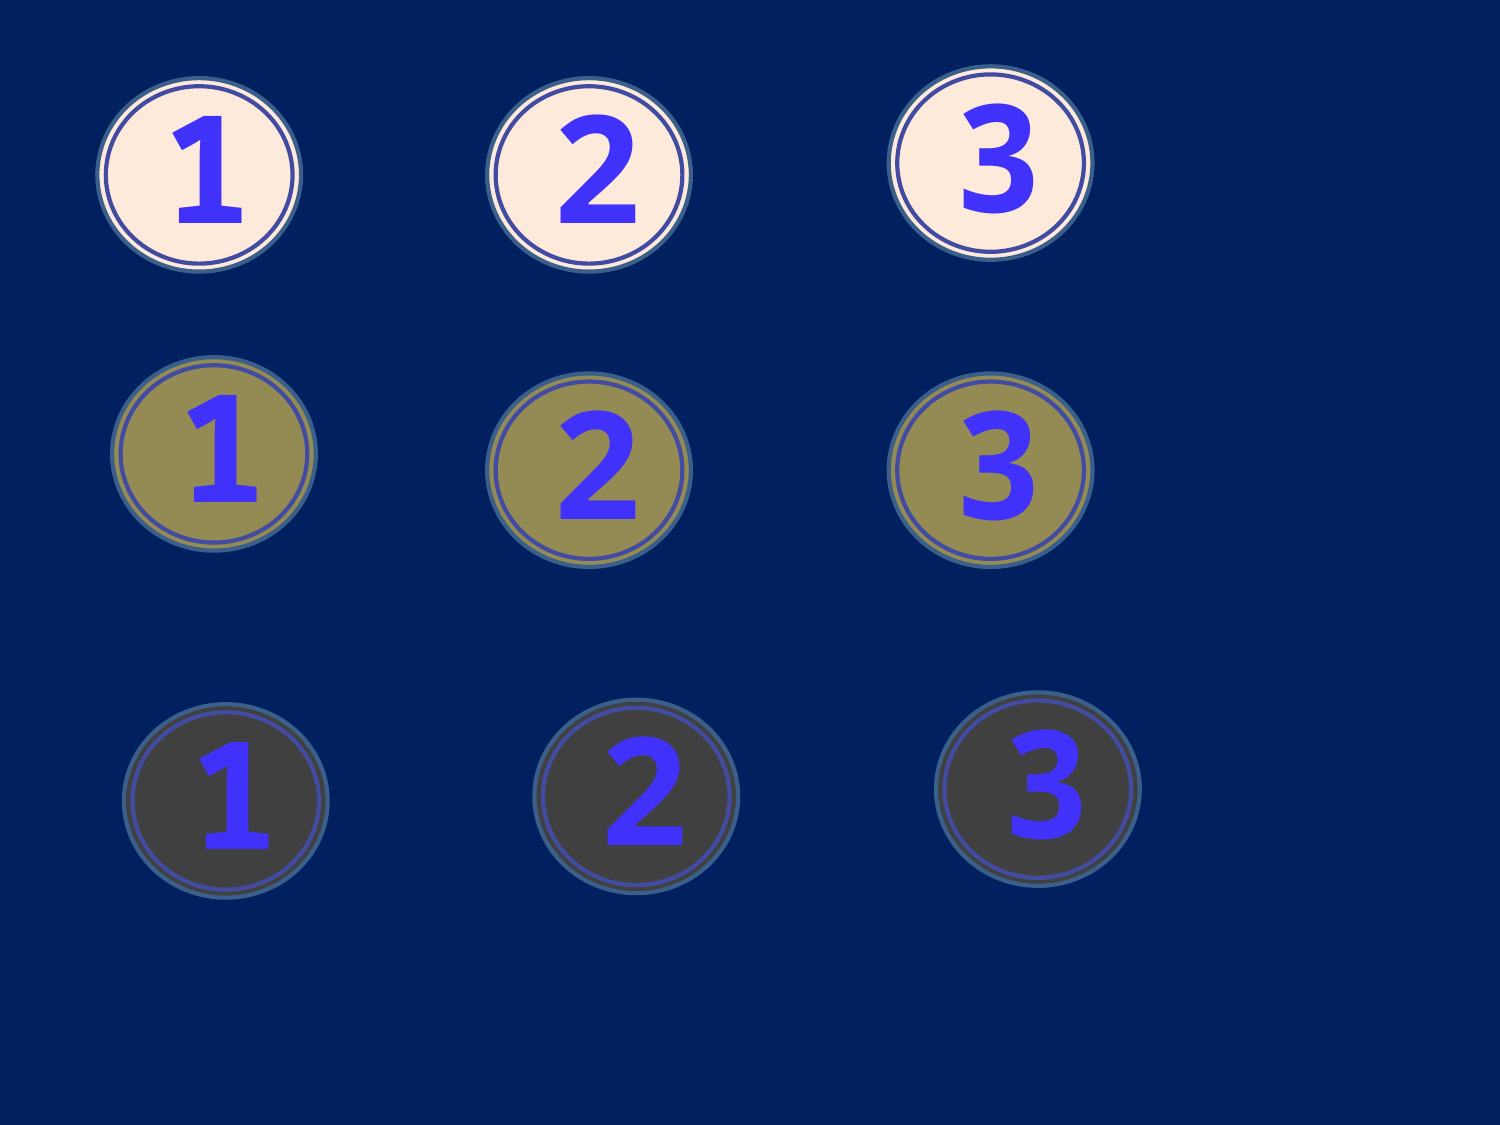

3

1

2

1

2

3

3

2

1